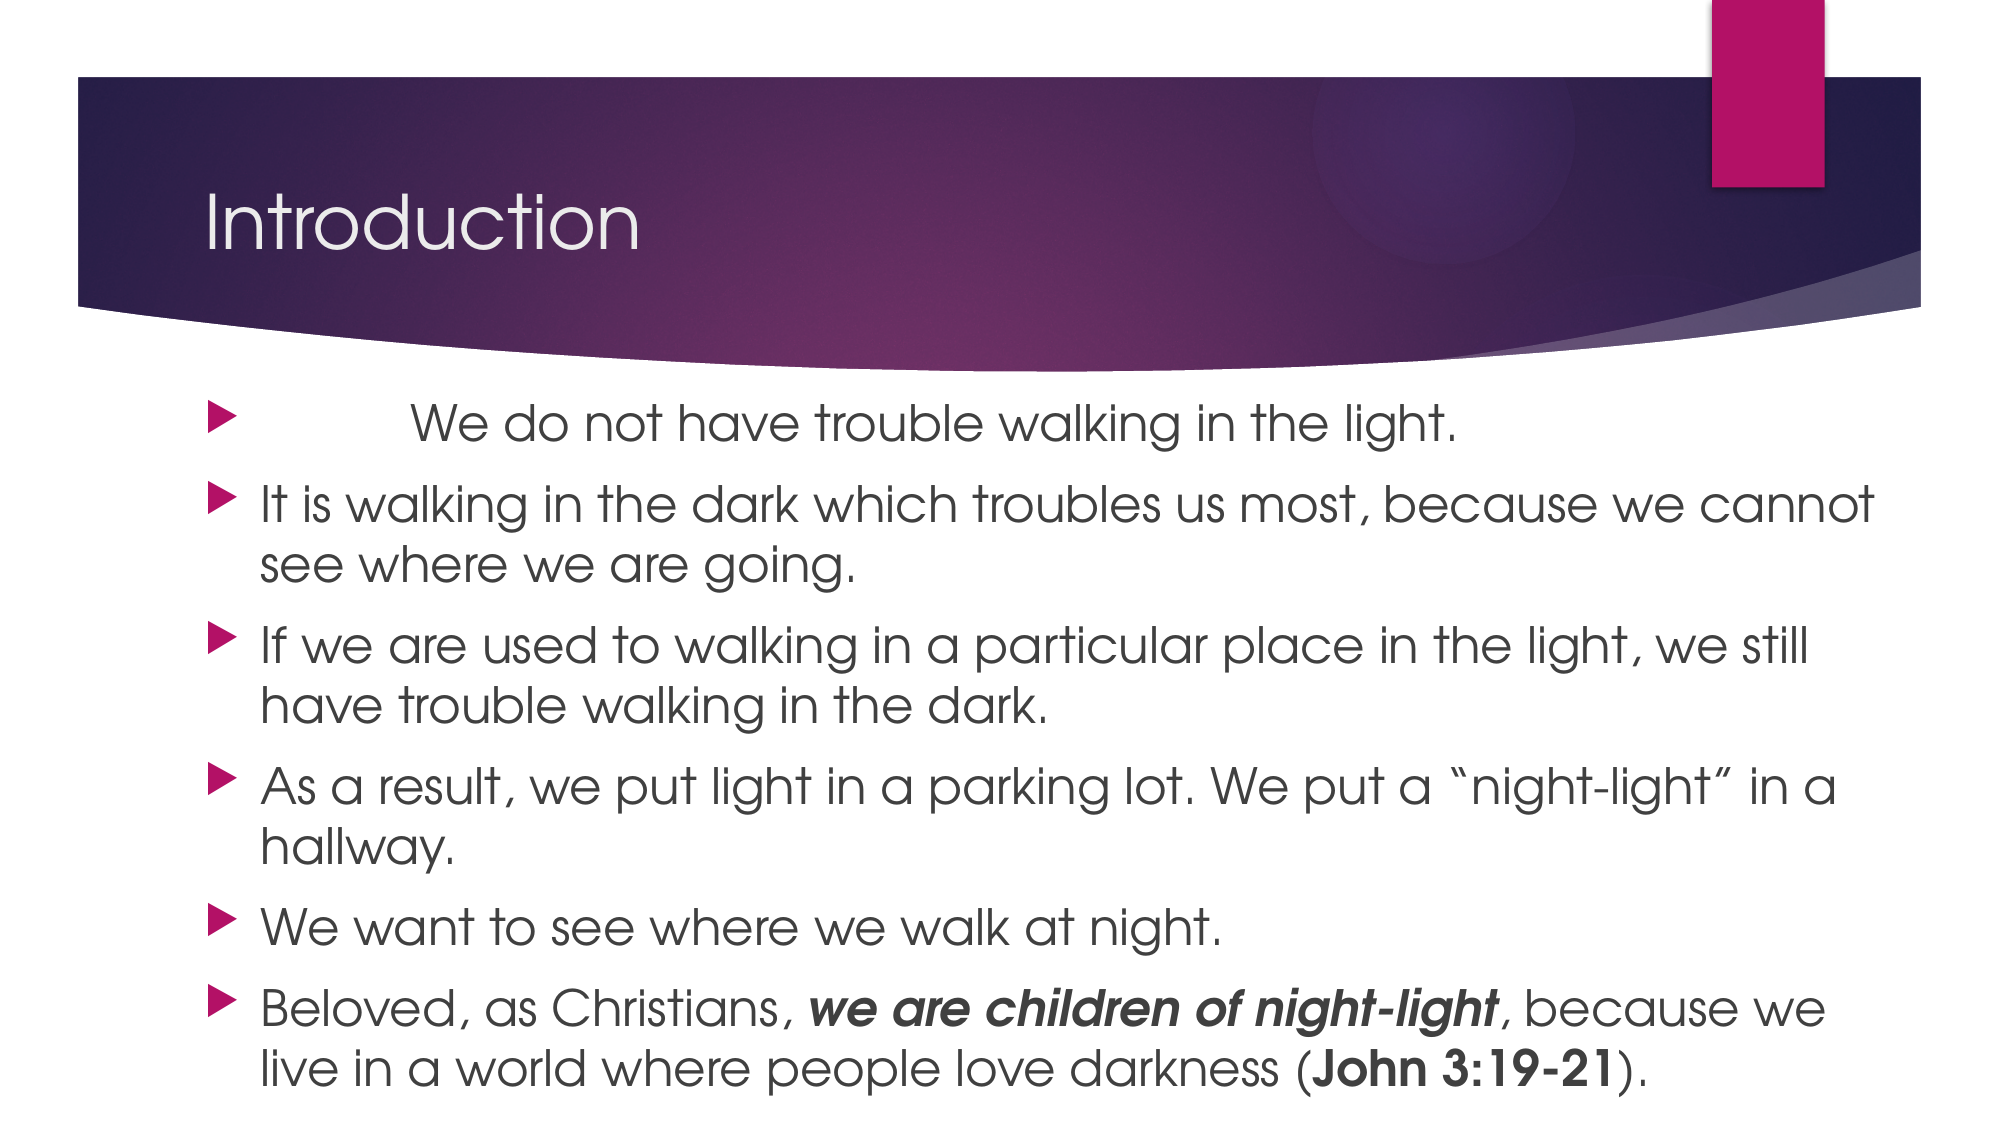

# Introduction
	We do not have trouble walking in the light.
It is walking in the dark which troubles us most, because we cannot see where we are going.
If we are used to walking in a particular place in the light, we still have trouble walking in the dark.
As a result, we put light in a parking lot. We put a “night-light” in a hallway.
We want to see where we walk at night.
Beloved, as Christians, we are children of night-light, because we live in a world where people love darkness (John 3:19-21).